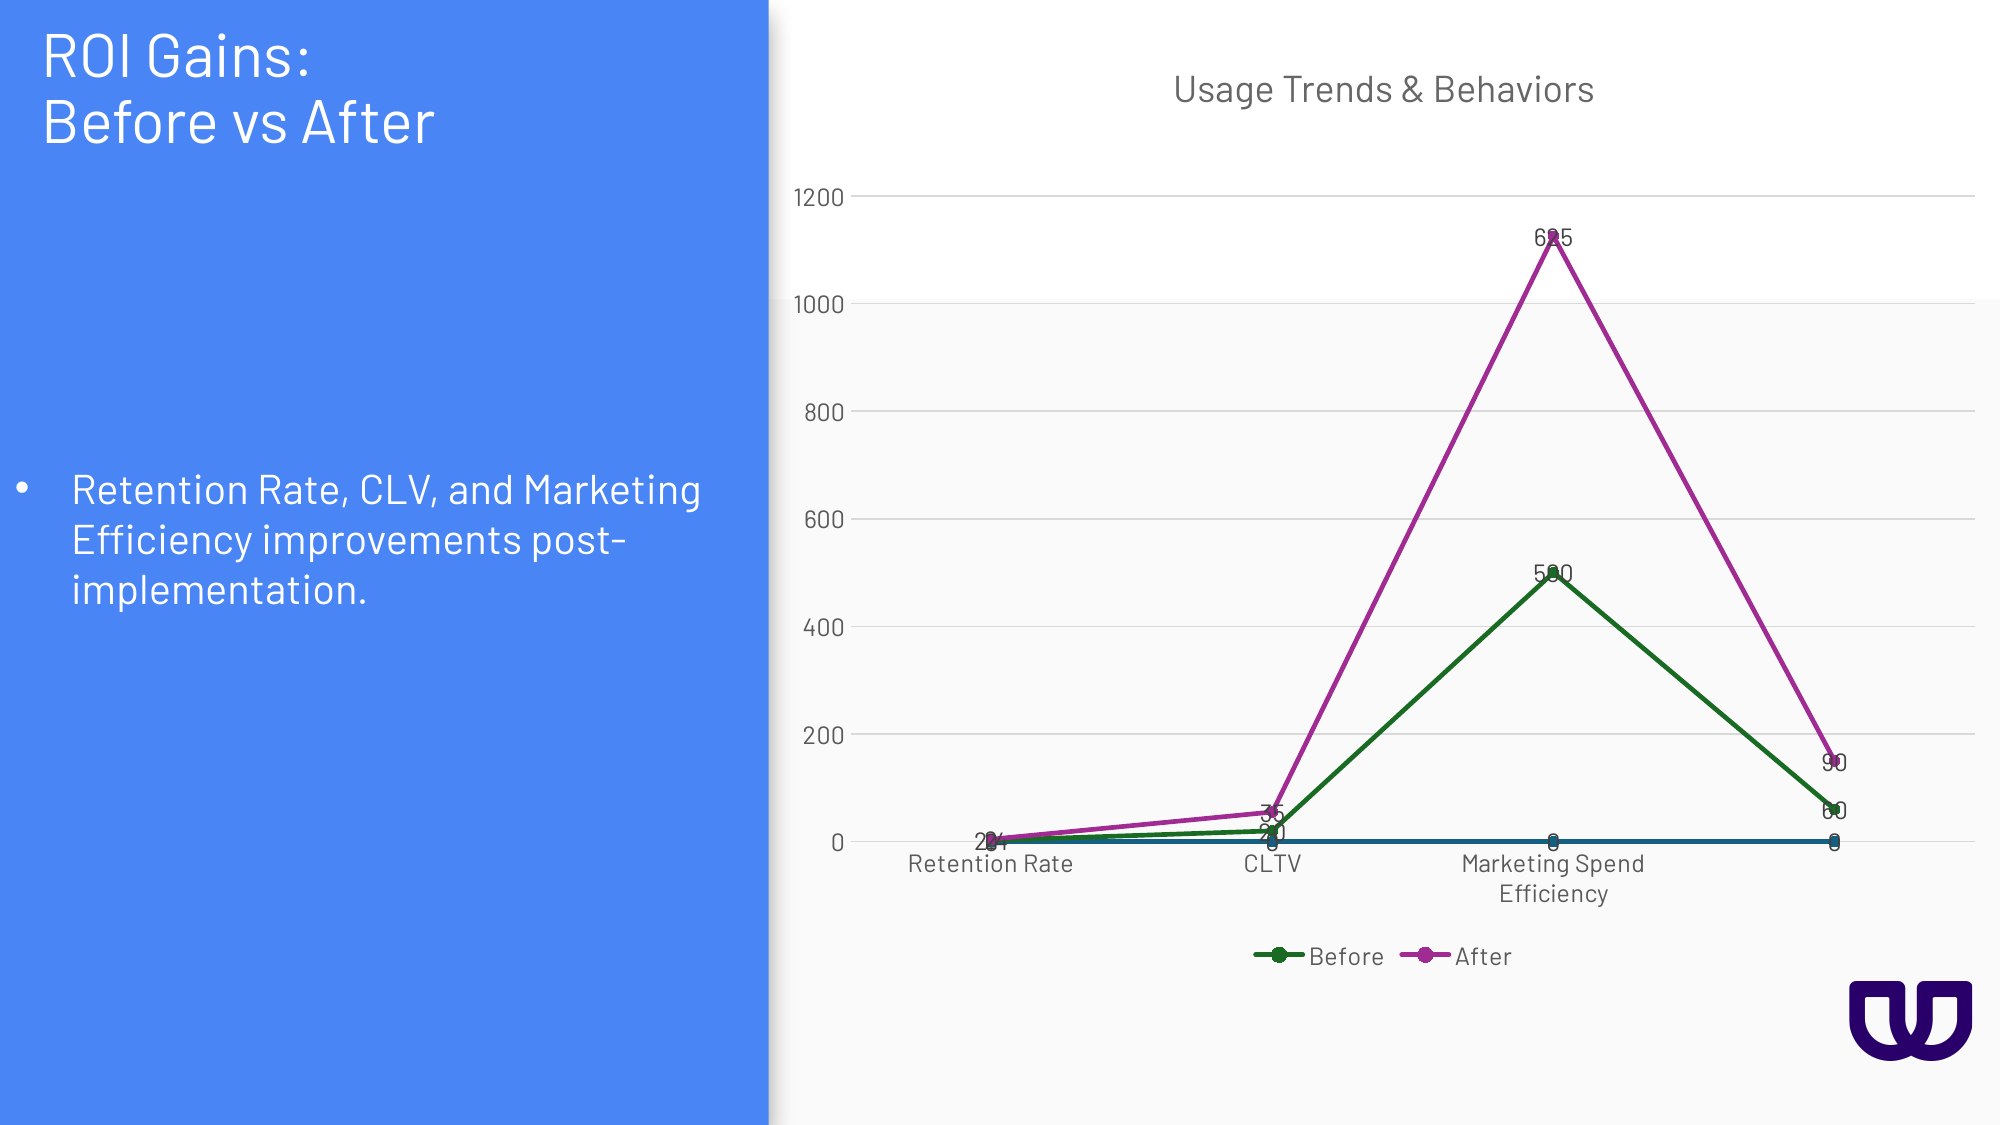

Retention Rate, CLV, and Marketing Efficiency improvements post-implementation.
# ROI Gains: Before vs After
Usage Trends & Behaviors

[unsupported chart]